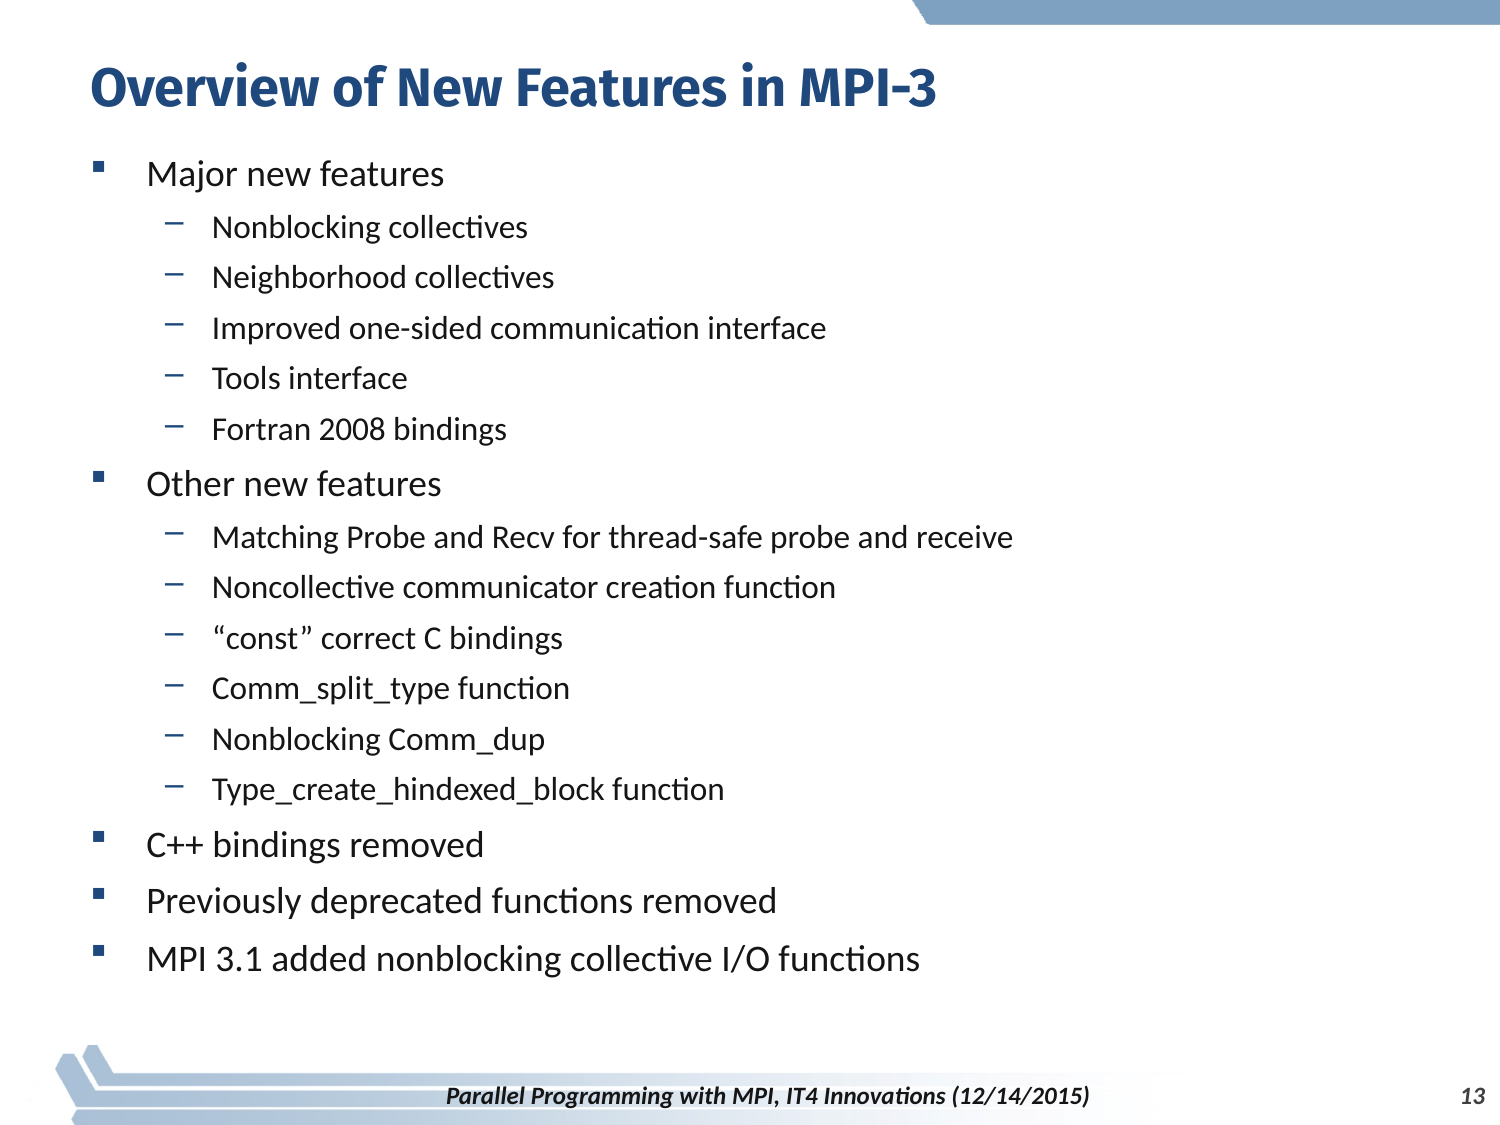

# Overview of New Features in MPI-3
Major new features
Nonblocking collectives
Neighborhood collectives
Improved one-sided communication interface
Tools interface
Fortran 2008 bindings
Other new features
Matching Probe and Recv for thread-safe probe and receive
Noncollective communicator creation function
“const” correct C bindings
Comm_split_type function
Nonblocking Comm_dup
Type_create_hindexed_block function
C++ bindings removed
Previously deprecated functions removed
MPI 3.1 added nonblocking collective I/O functions
13
Parallel Programming with MPI, IT4 Innovations (12/14/2015)